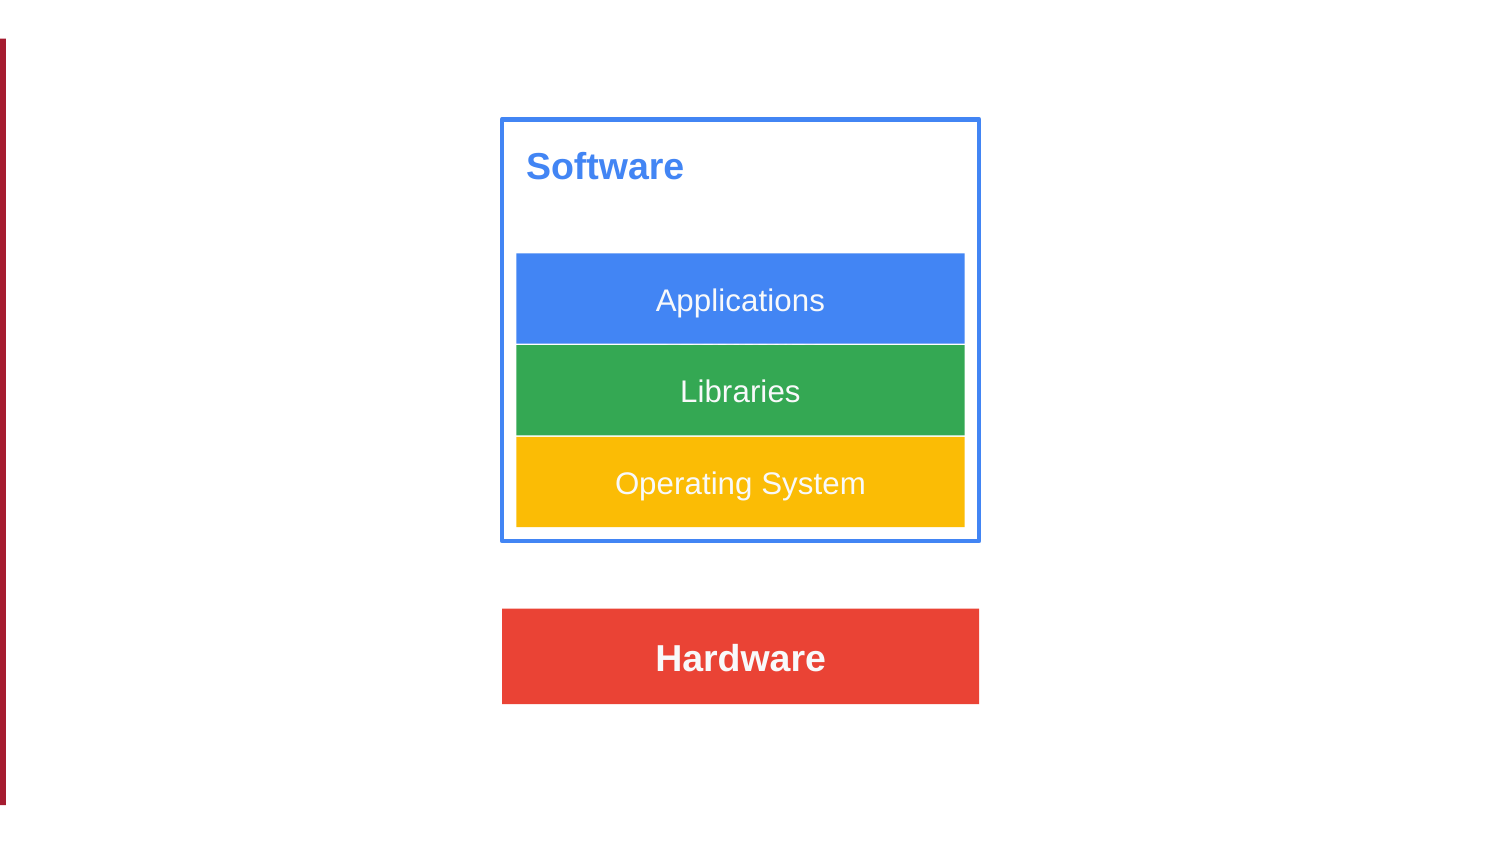

Software
Software
Applications
Libraries
Operating System
Hardware